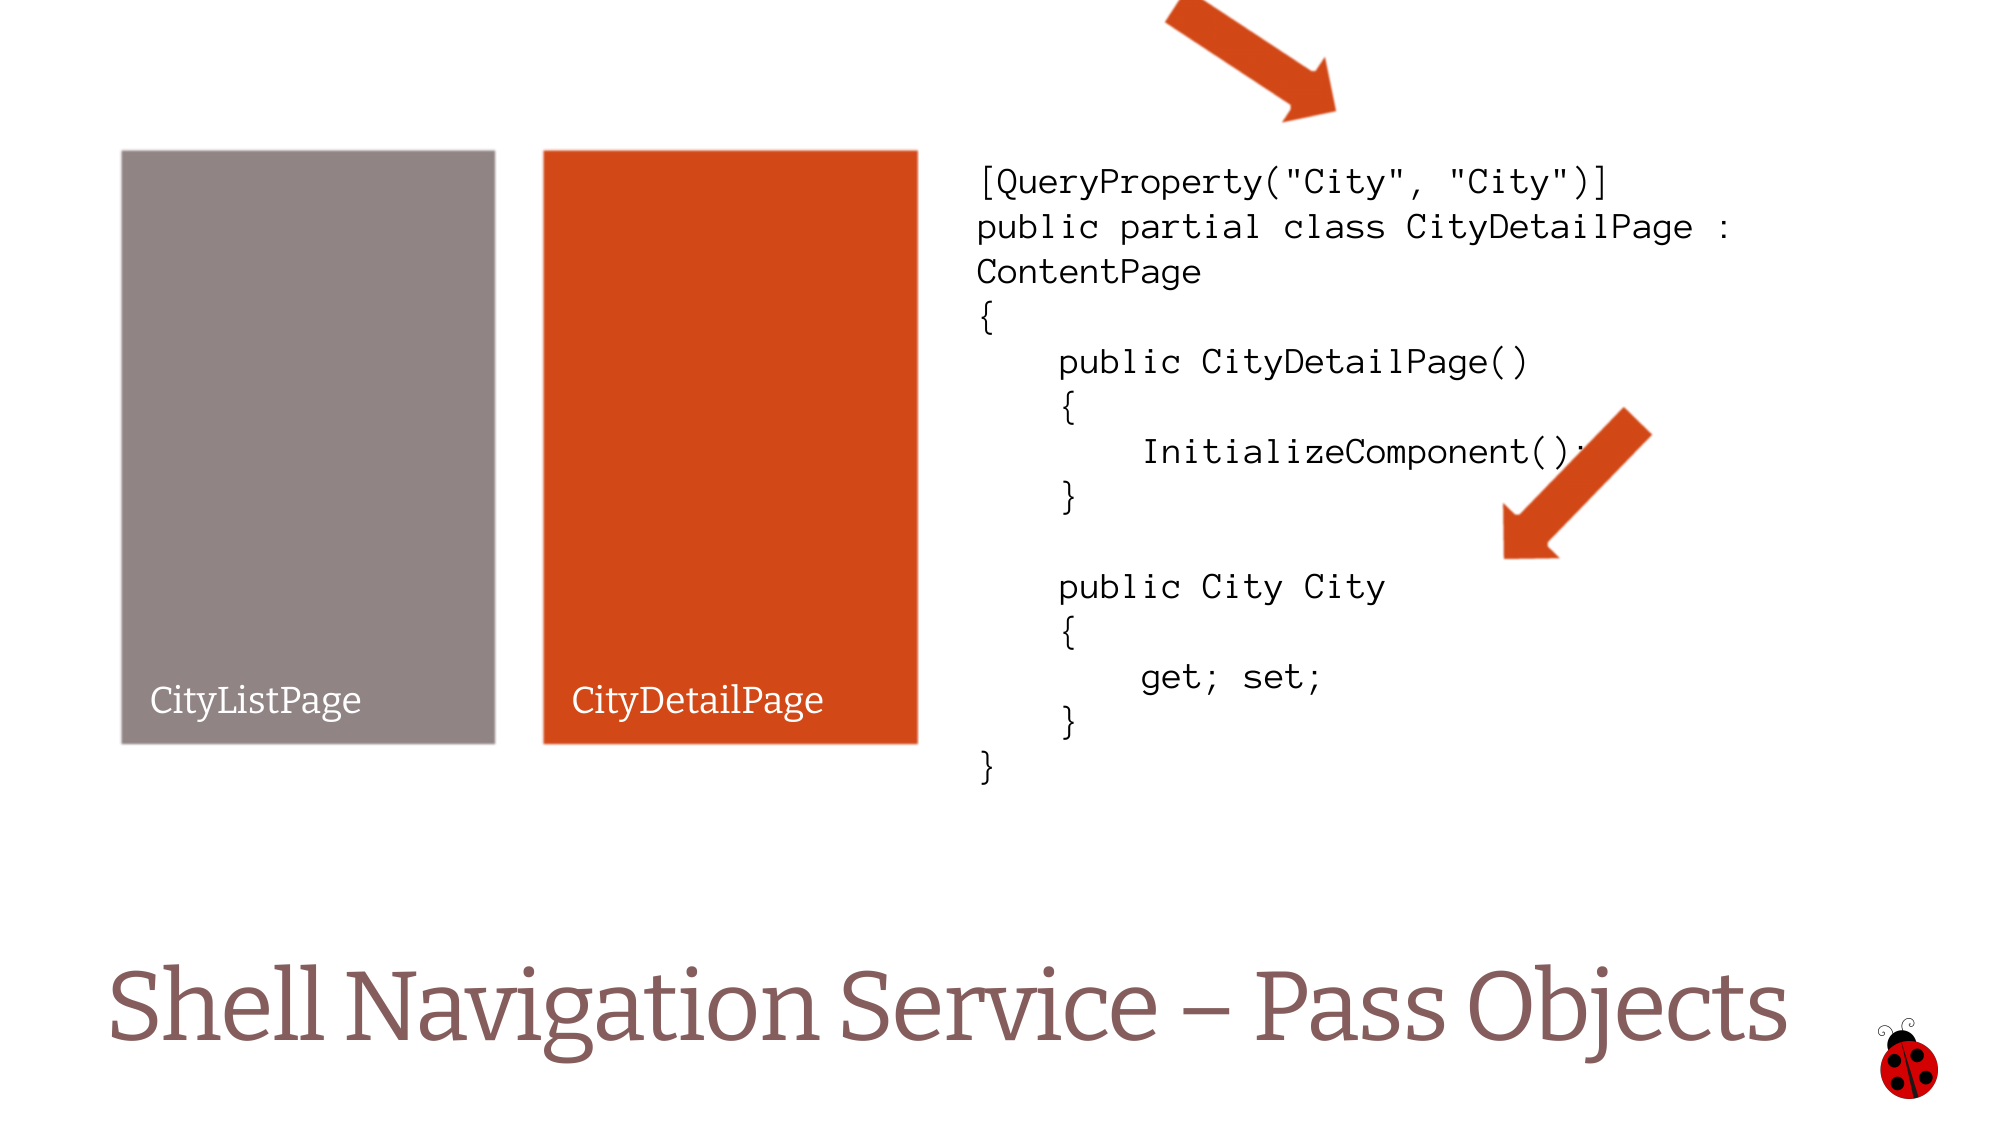

[QueryProperty("City", "City")]
public partial class CityDetailPage : ContentPage
{
    public CityDetailPage()
    {
        InitializeComponent();
    }

    public City City
    {
        get; set;
    }
}
CityListPage
CityDetailPage

Shell Navigation Service – Pass Objects